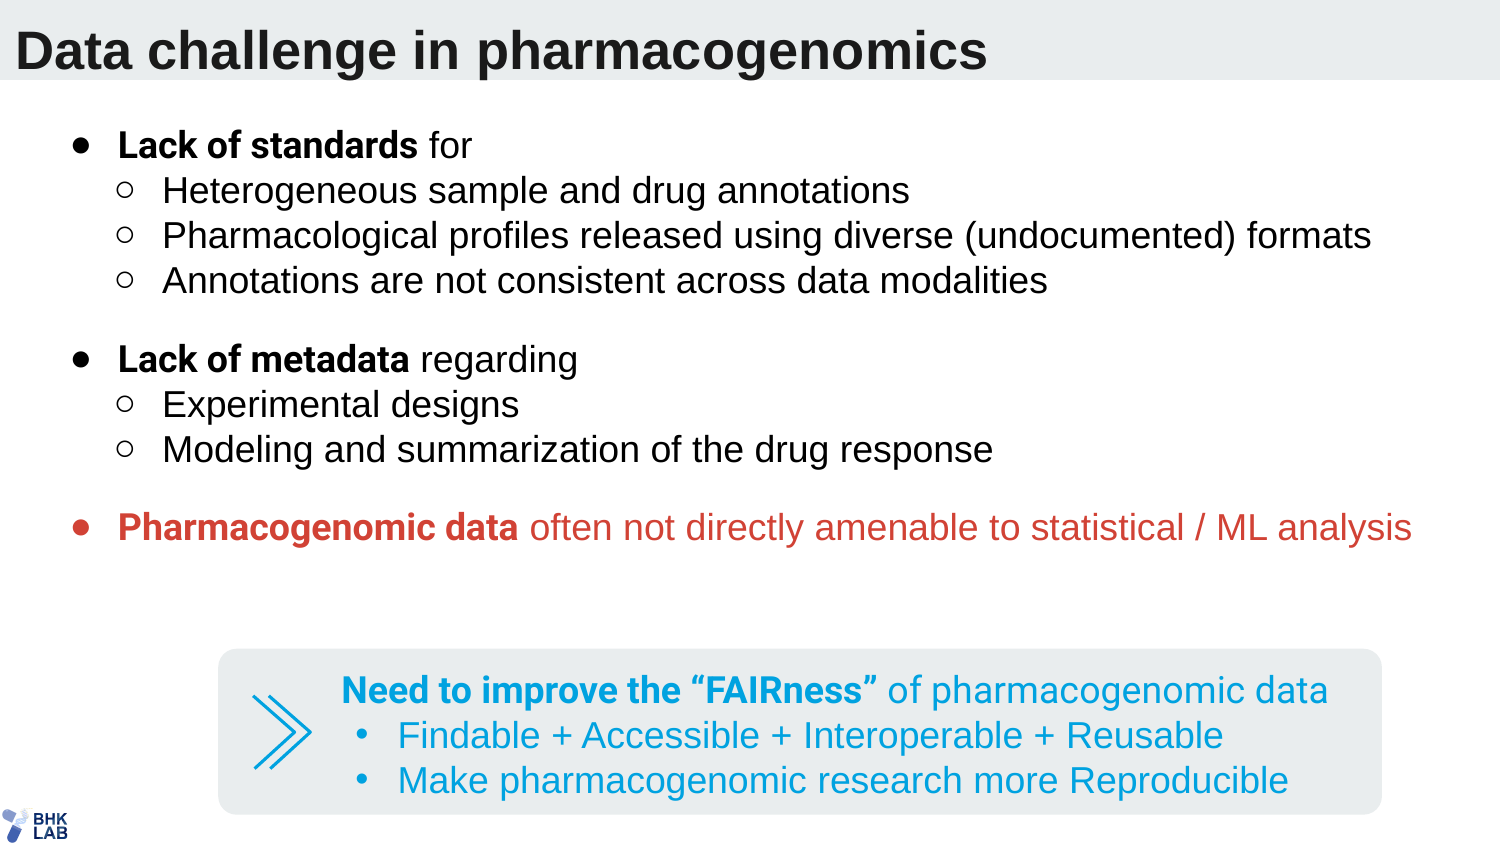

# Data challenge in pharmacogenomics
Lack of standards for
Heterogeneous sample and drug annotations
Pharmacological profiles released using diverse (undocumented) formats
Annotations are not consistent across data modalities
Lack of metadata regarding
Experimental designs
Modeling and summarization of the drug response
Pharmacogenomic data often not directly amenable to statistical / ML analysis

Need to improve the “FAIRness” of pharmacogenomic data
Findable + Accessible + Interoperable + Reusable
Make pharmacogenomic research more Reproducible